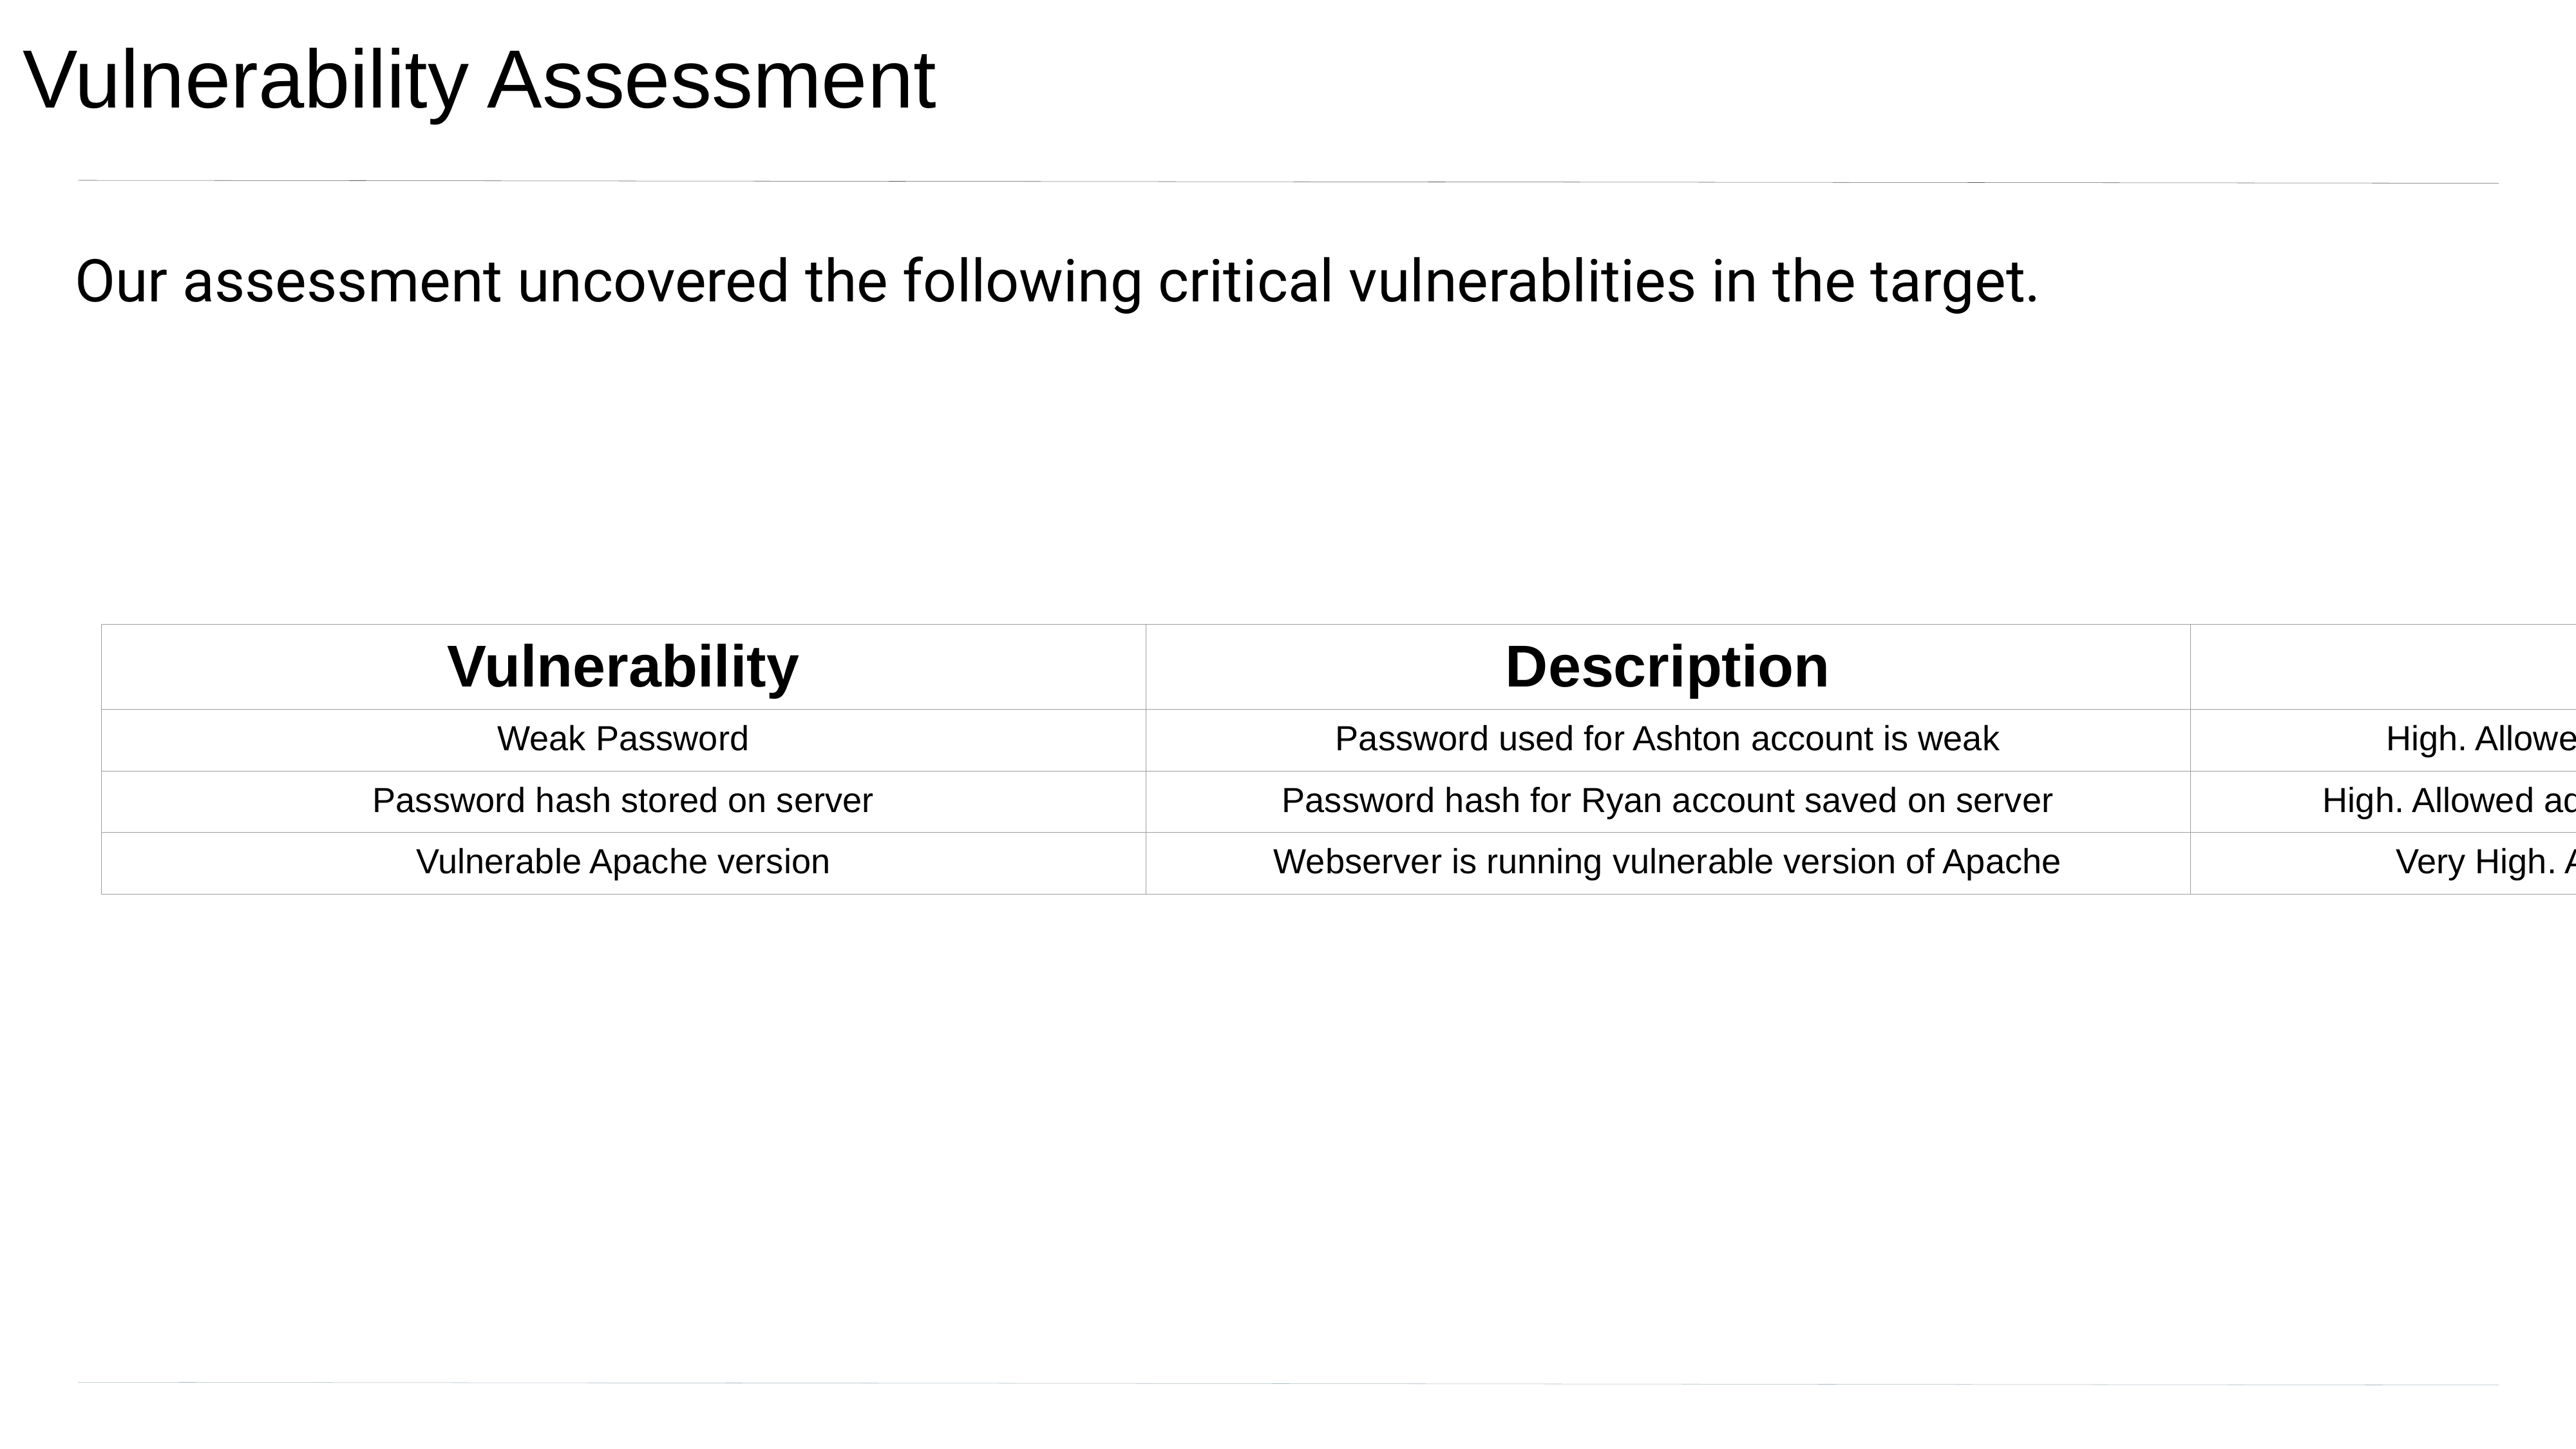

# Vulnerability Assessment
Our assessment uncovered the following critical vulnerablities in the target.
| Vulnerability | Description | Impact |
| --- | --- | --- |
| Weak Password | Password used for Ashton account is weak | High. Allowed access to confidential folder |
| Password hash stored on server | Password hash for Ryan account saved on server | High. Allowed administrator access and file upload |
| Vulnerable Apache version | Webserver is running vulnerable version of Apache | Very High. Allows remote code execution |
7